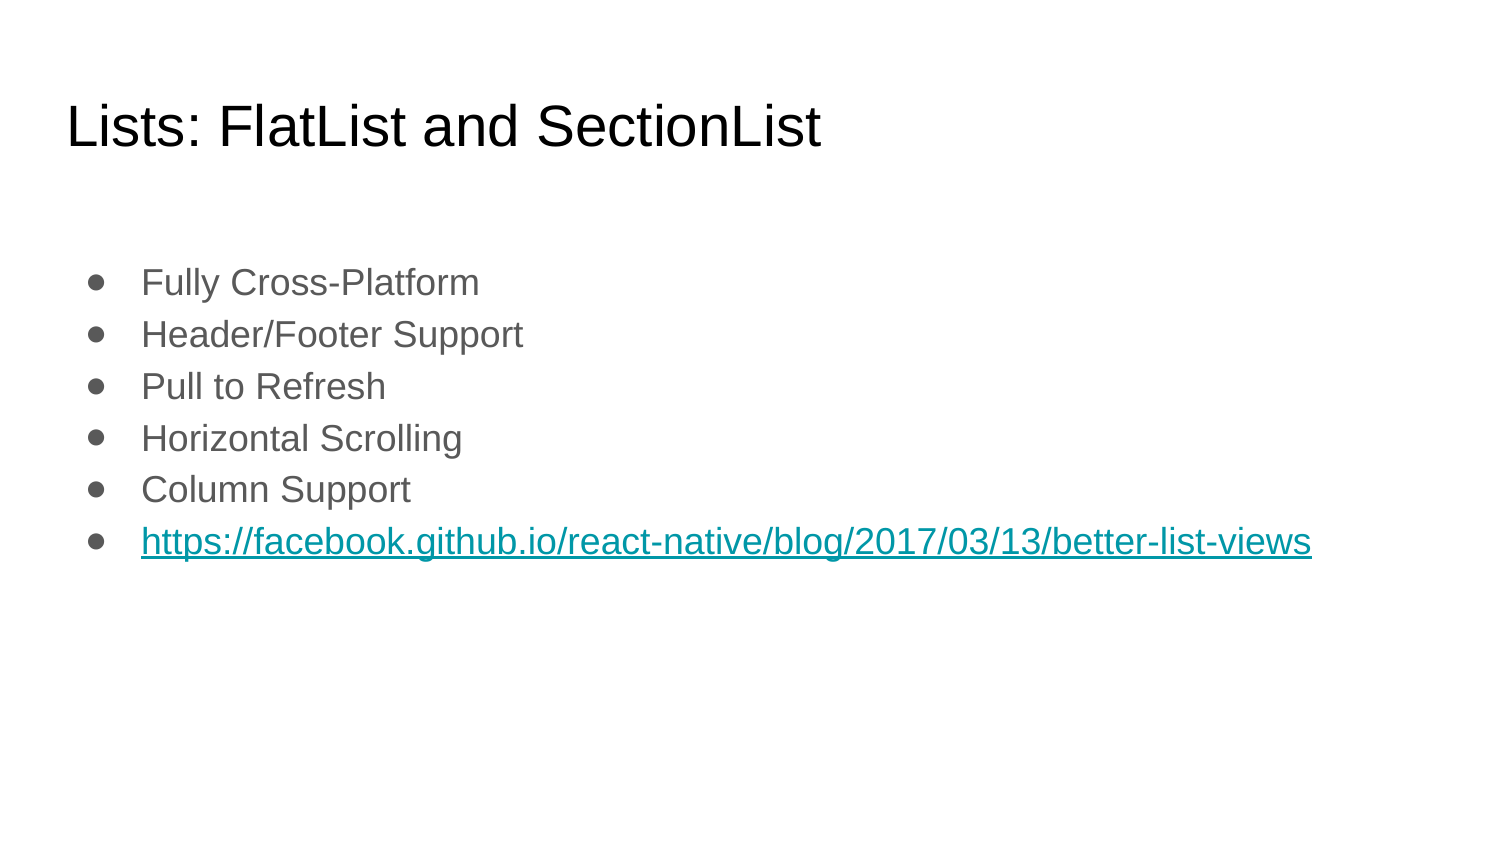

# Lists: FlatList and SectionList
Fully Cross-Platform
Header/Footer Support
Pull to Refresh
Horizontal Scrolling
Column Support
https://facebook.github.io/react-native/blog/2017/03/13/better-list-views